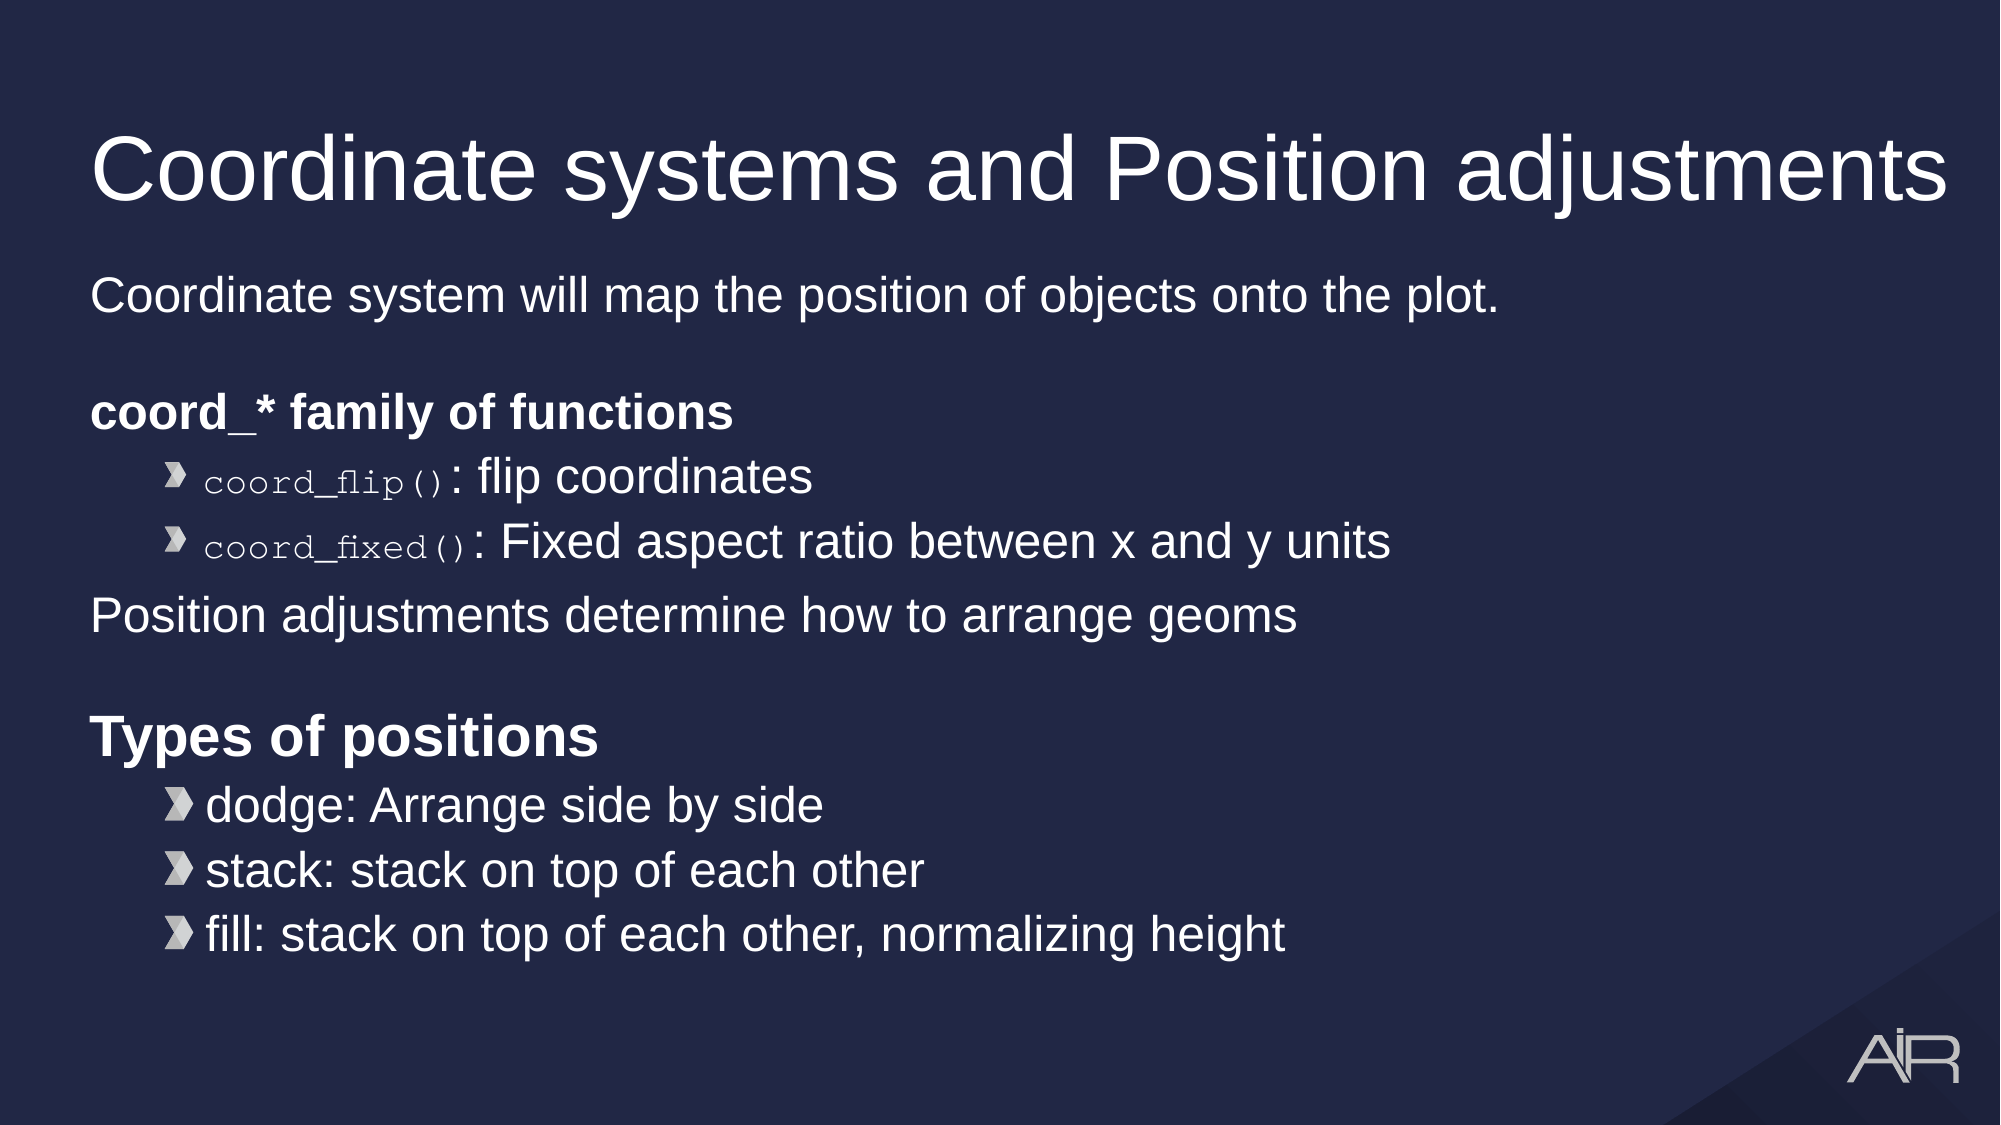

# Coordinate systems and Position adjustments
Coordinate system will map the position of objects onto the plot.
coord_* family of functions
coord_flip(): flip coordinates
coord_fixed(): Fixed aspect ratio between x and y units
Position adjustments determine how to arrange geoms
Types of positions
dodge: Arrange side by side
stack: stack on top of each other
fill: stack on top of each other, normalizing height